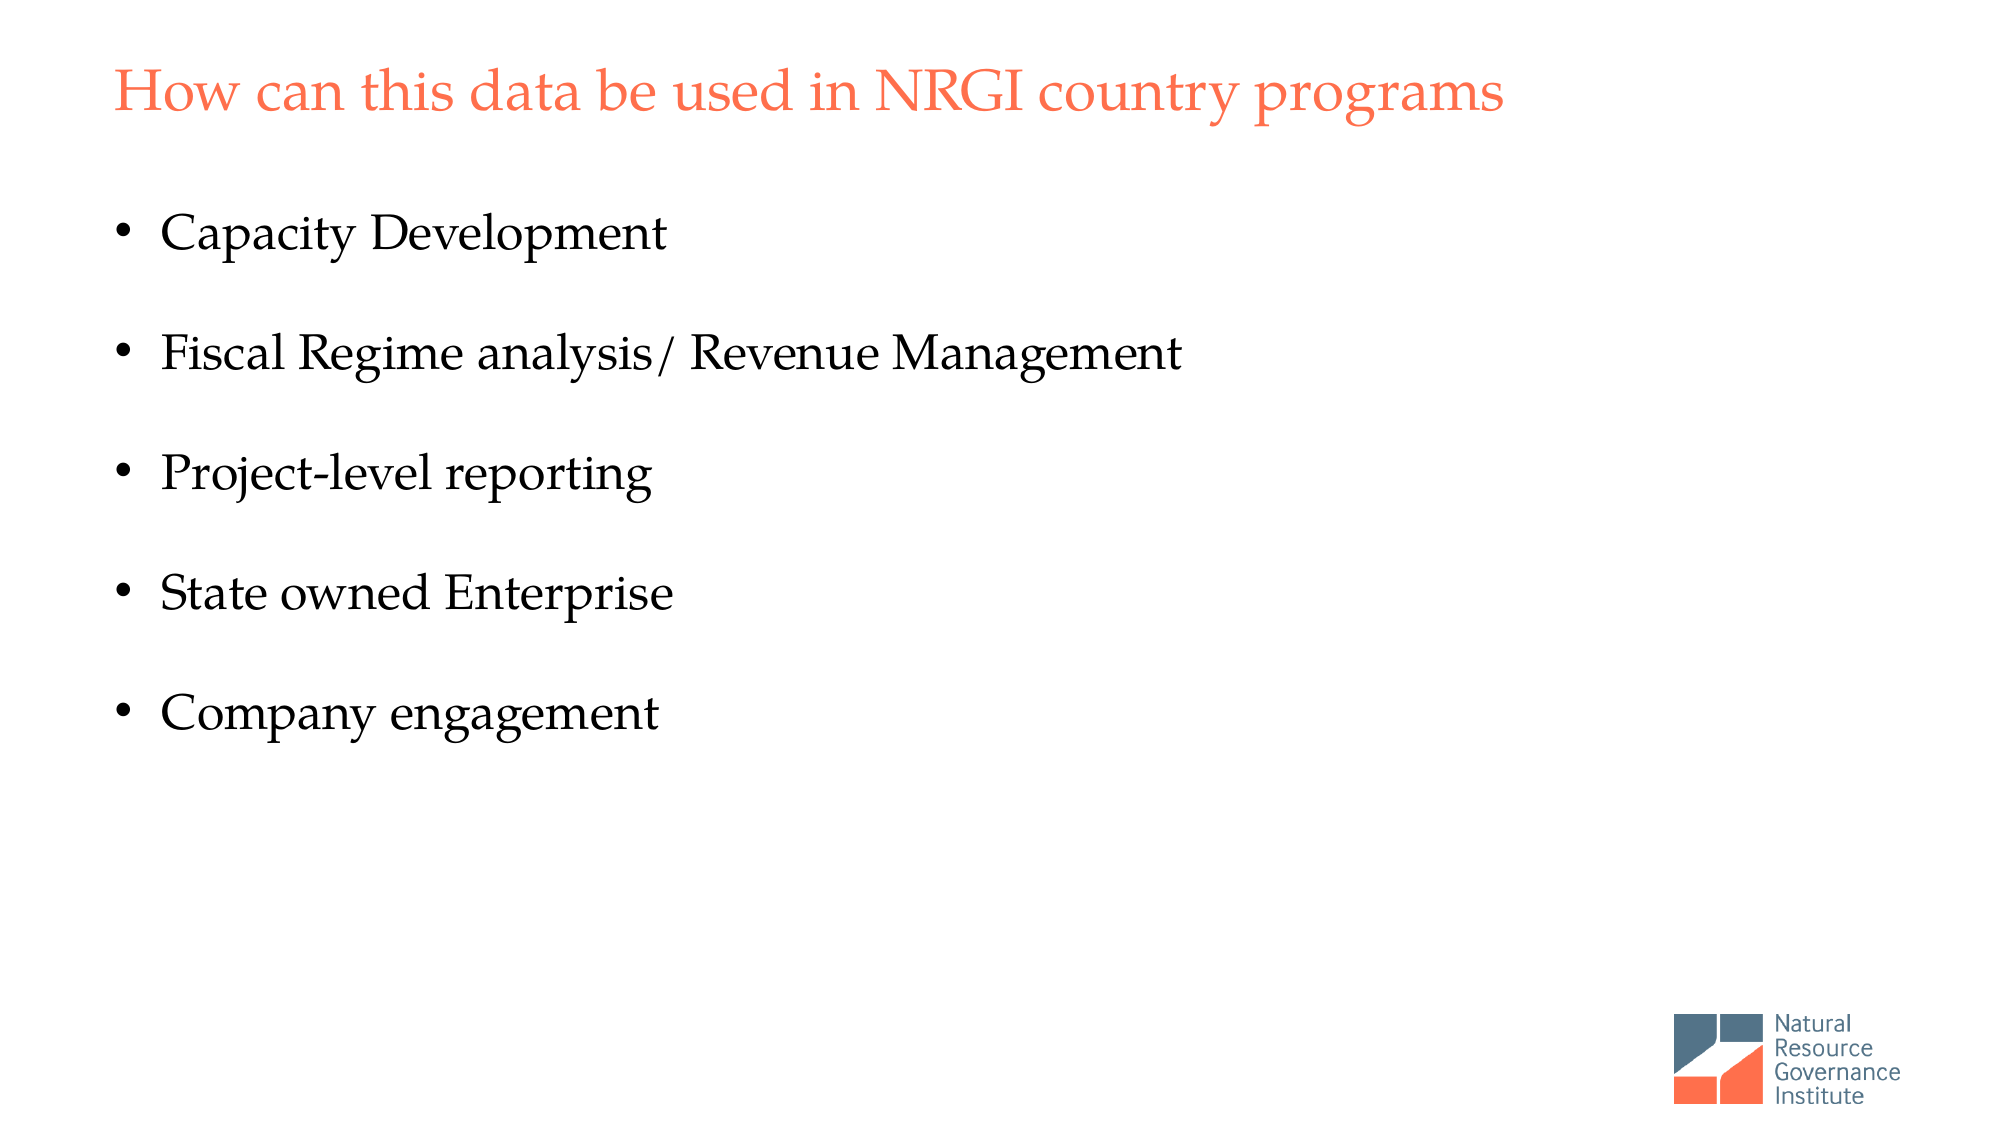

How can this data be used in NRGI country programs
Capacity Development

Fiscal Regime analysis/ Revenue Management

Project-level reporting

State owned Enterprise

Company engagement